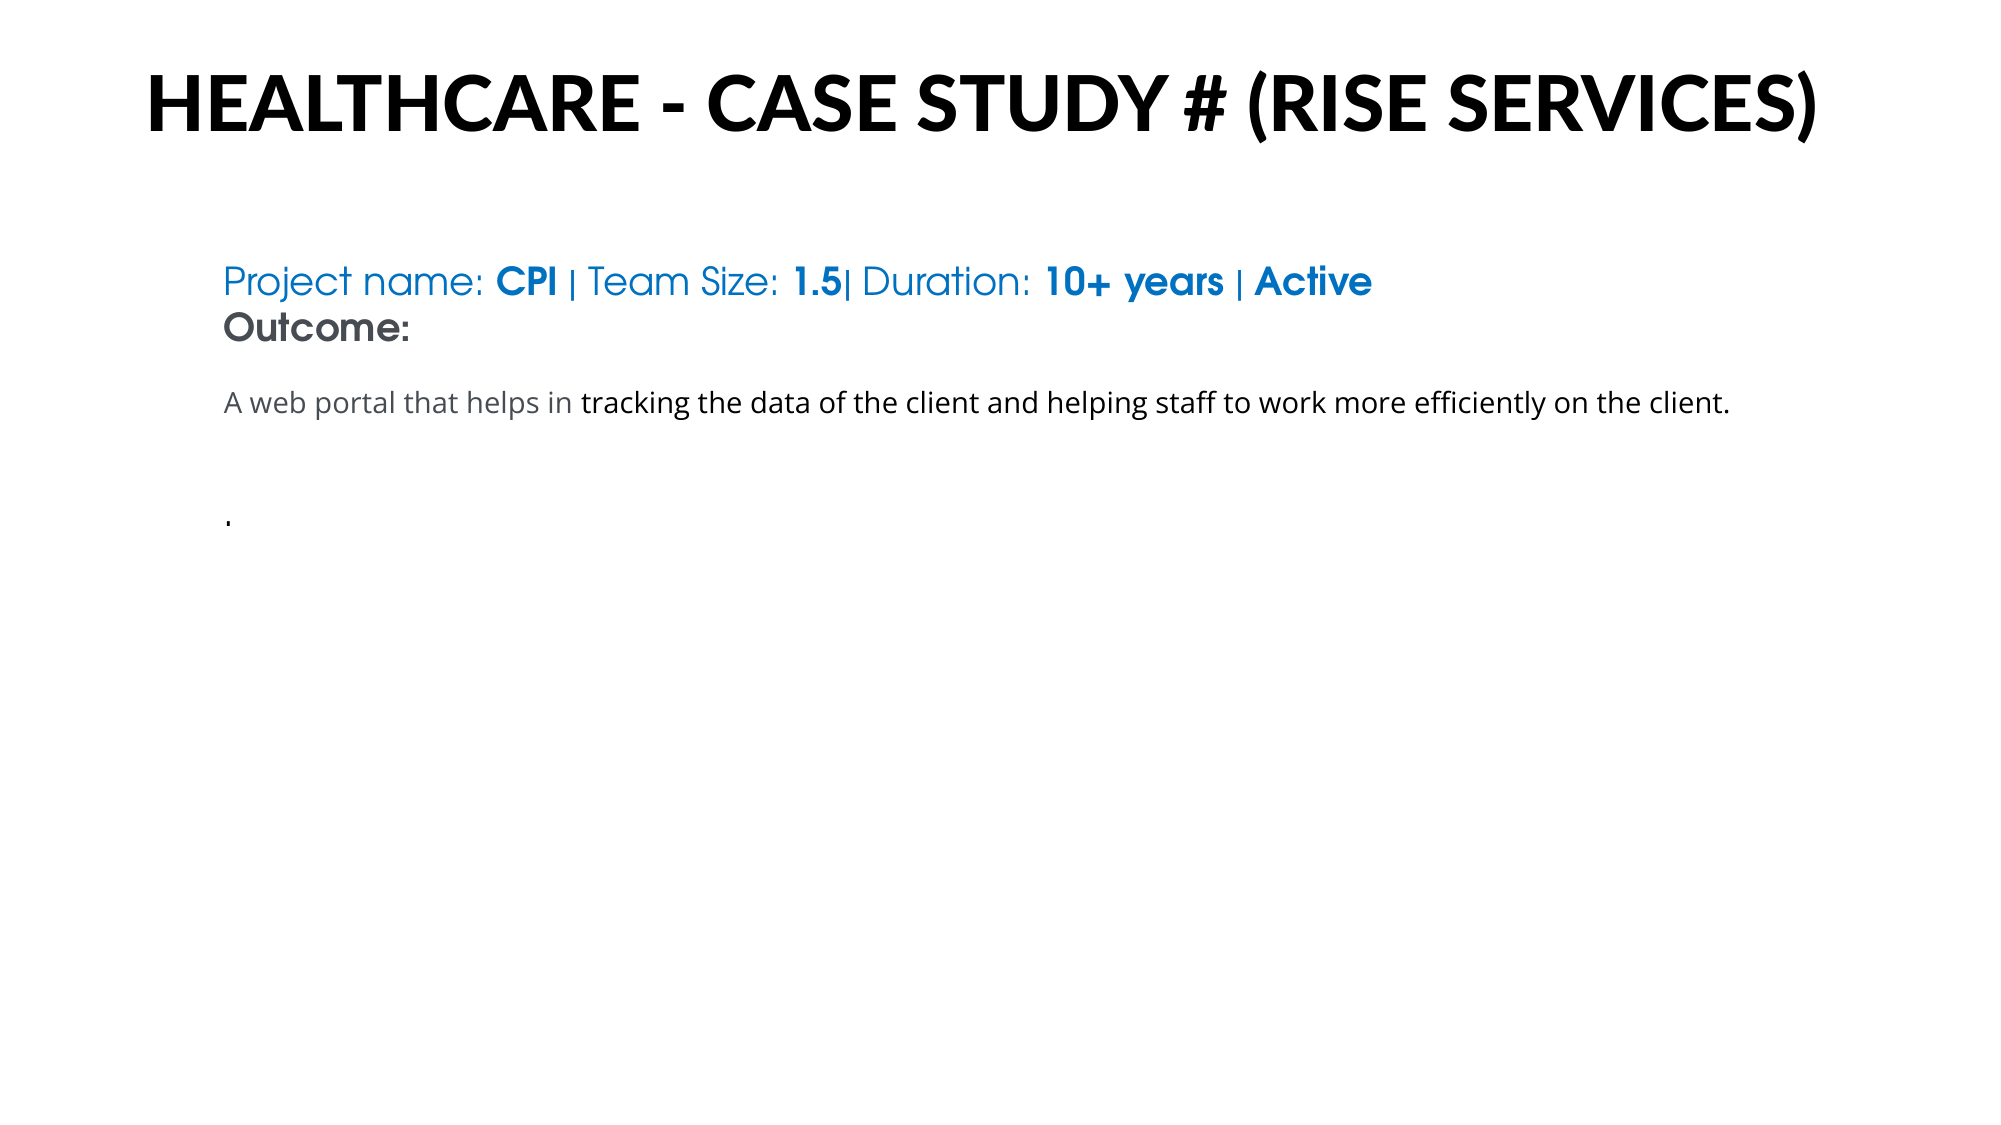

# HEALTHCARE - CASE STUDY # (RISE SERVICES)
Project name: CPI | Team Size: 1.5| Duration: 10+ years | Active
Outcome:

A web portal that helps in tracking the data of the client and helping staff to work more efficiently on the client.

.